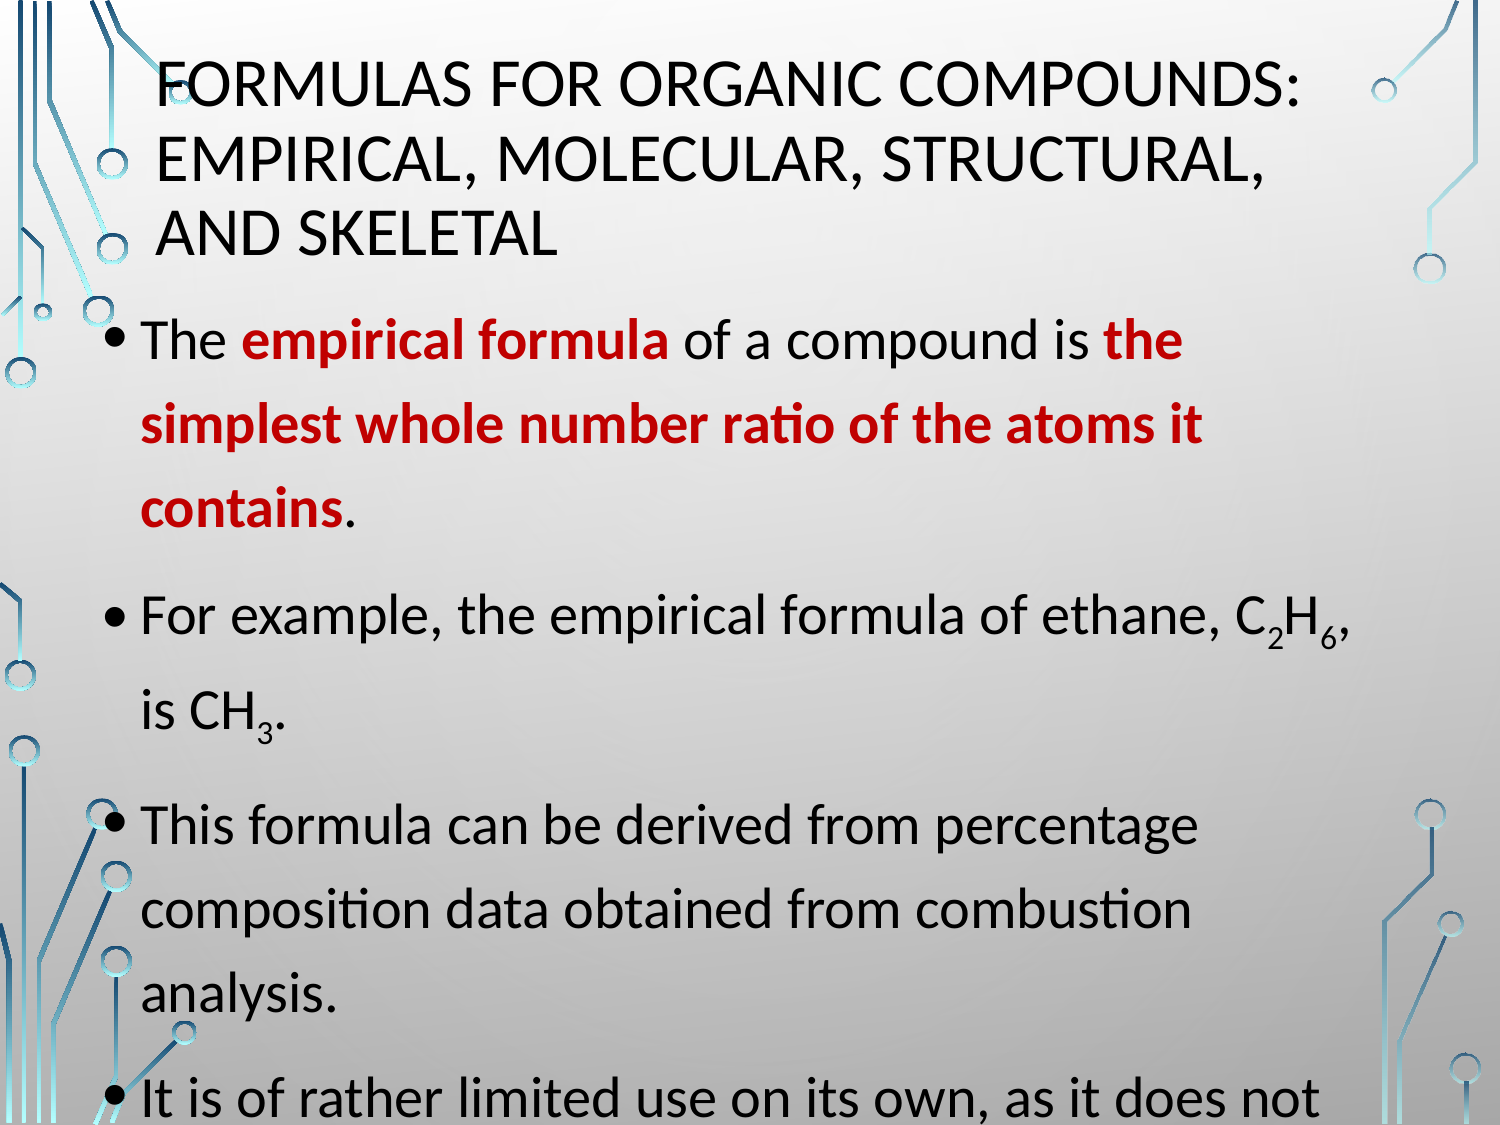

# Formulas for organic compounds: empirical, molecular, structural, and Skeletal
The empirical formula of a compound is the simplest whole number ratio of the atoms it contains.
For example, the empirical formula of ethane, C2H6, is CH3.
This formula can be derived from percentage composition data obtained from combustion analysis.
It is of rather limited use on its own, as it does not tell us the actual number of atoms in the molecule.